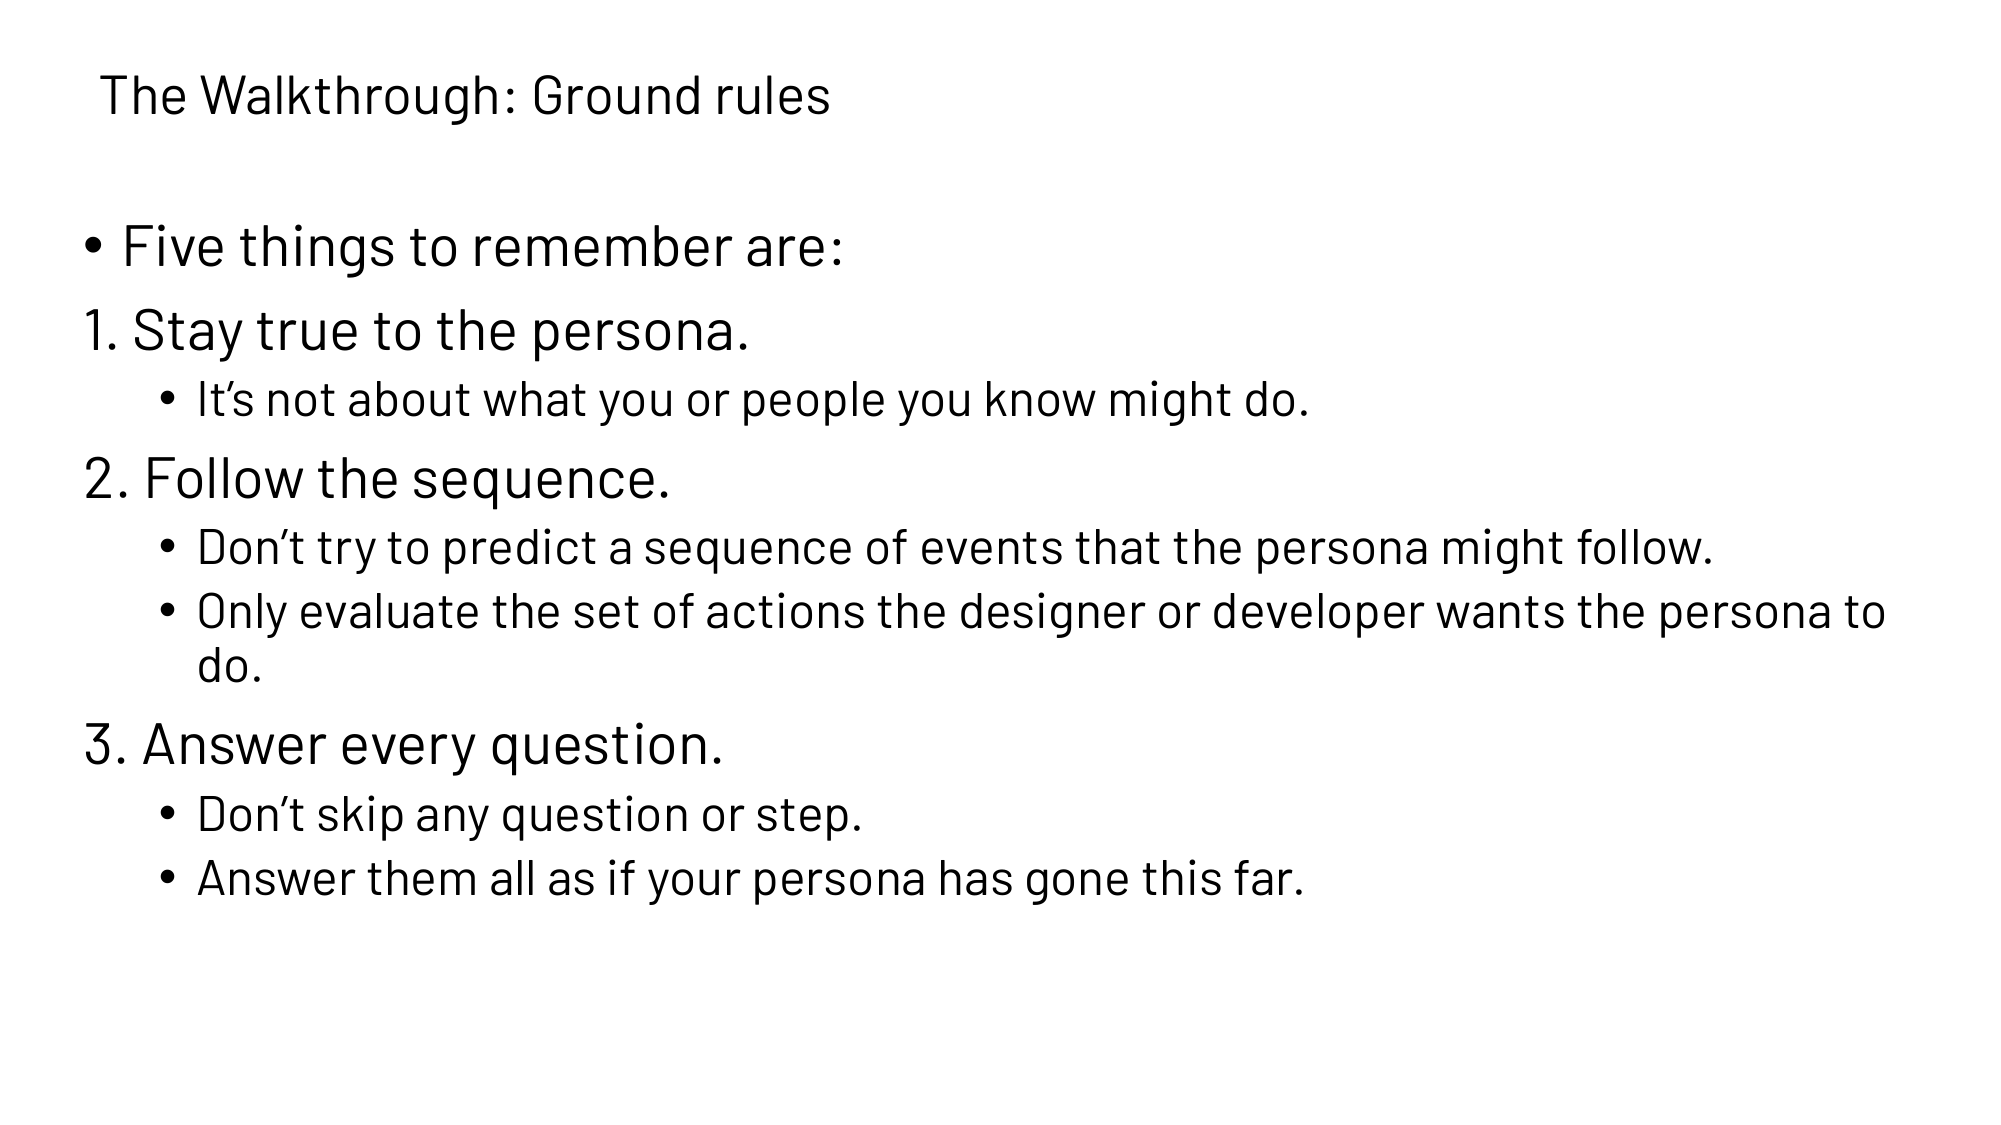

# The Walkthrough: Ground rules
Five things to remember are:
1. Stay true to the persona.
It’s not about what you or people you know might do.
2. Follow the sequence.
Don’t try to predict a sequence of events that the persona might follow.
Only evaluate the set of actions the designer or developer wants the persona to do.
3. Answer every question.
Don’t skip any question or step.
Answer them all as if your persona has gone this far.